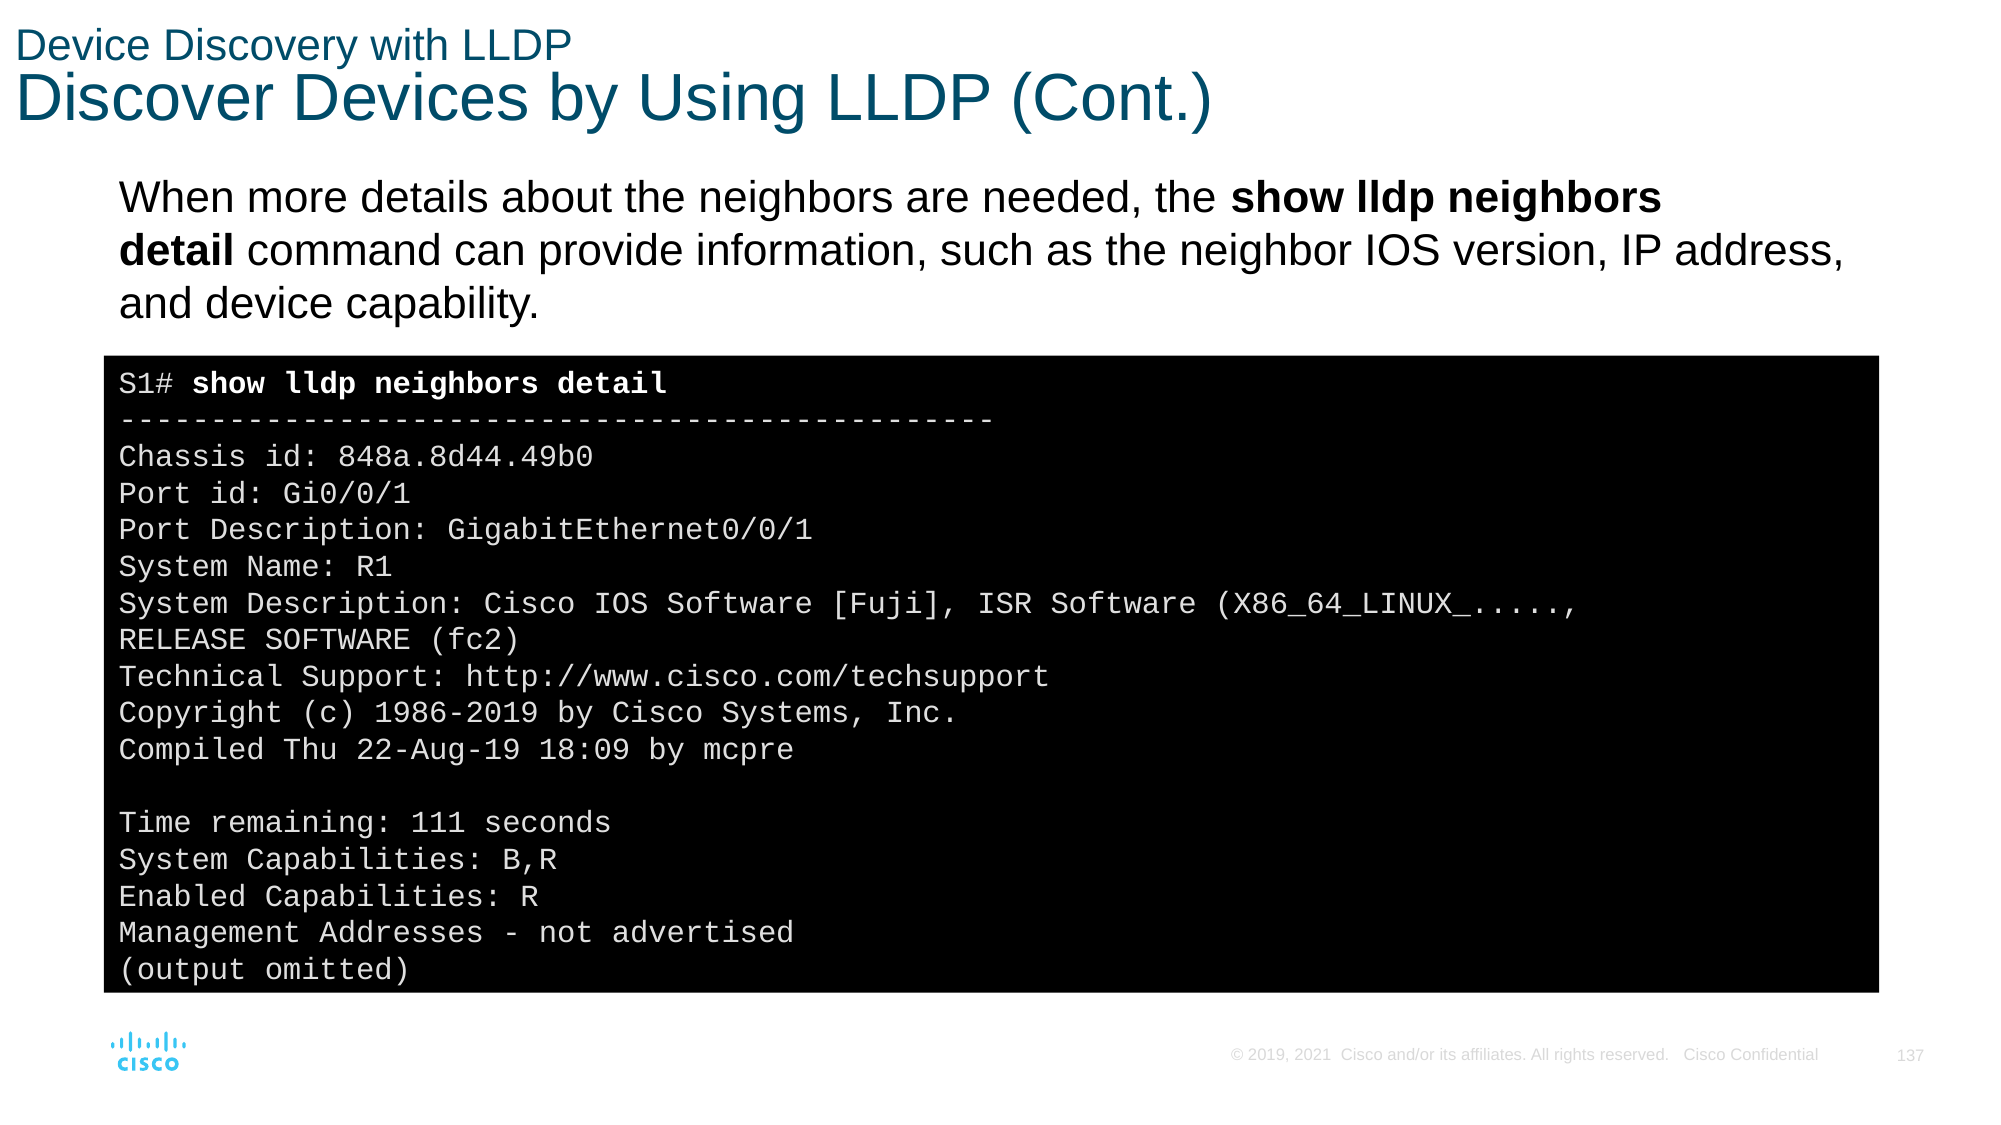

# Device Discovery with LLDP Discover Devices by Using LLDP (Cont.)
When more details about the neighbors are needed, the show lldp neighbors detail command can provide information, such as the neighbor IOS version, IP address, and device capability.
S1# show lldp neighbors detail
------------------------------------------------
Chassis id: 848a.8d44.49b0
Port id: Gi0/0/1
Port Description: GigabitEthernet0/0/1
System Name: R1
System Description: Cisco IOS Software [Fuji], ISR Software (X86_64_LINUX_.....,
RELEASE SOFTWARE (fc2)
Technical Support: http://www.cisco.com/techsupport
Copyright (c) 1986-2019 by Cisco Systems, Inc.
Compiled Thu 22-Aug-19 18:09 by mcpre

Time remaining: 111 seconds
System Capabilities: B,R
Enabled Capabilities: R
Management Addresses - not advertised
(output omitted)